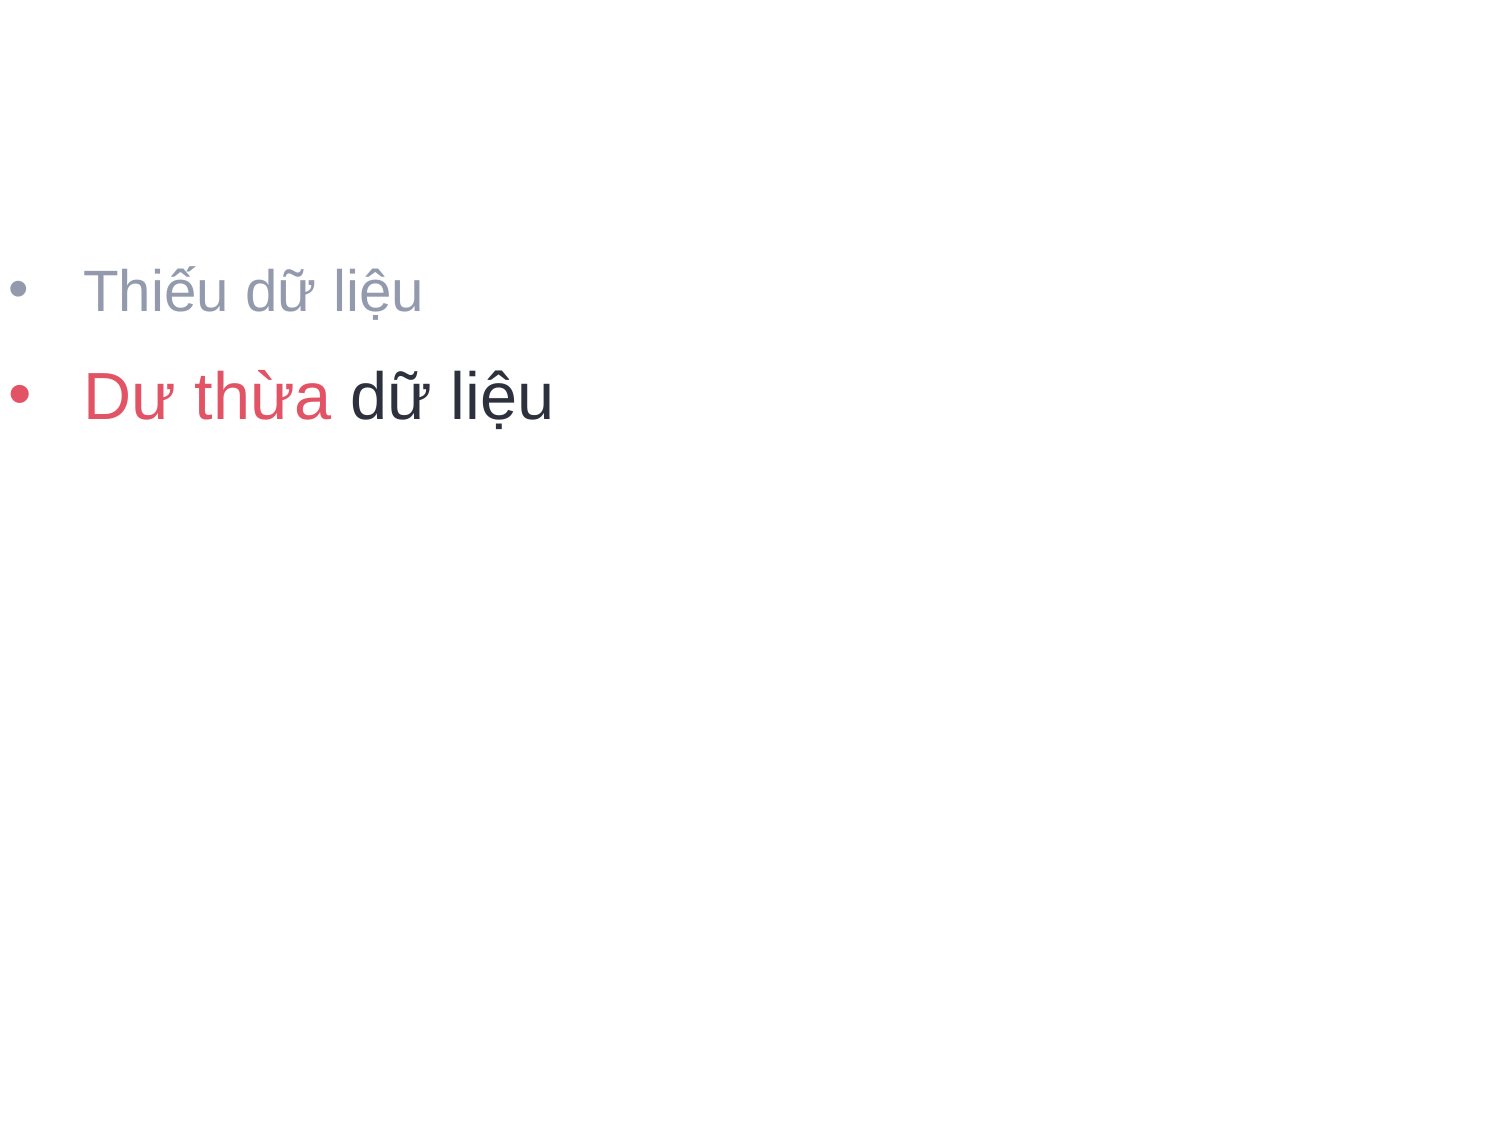

Vấn đề của RestAPI
Thiếu dữ liệu
Dư thừa dữ liệu